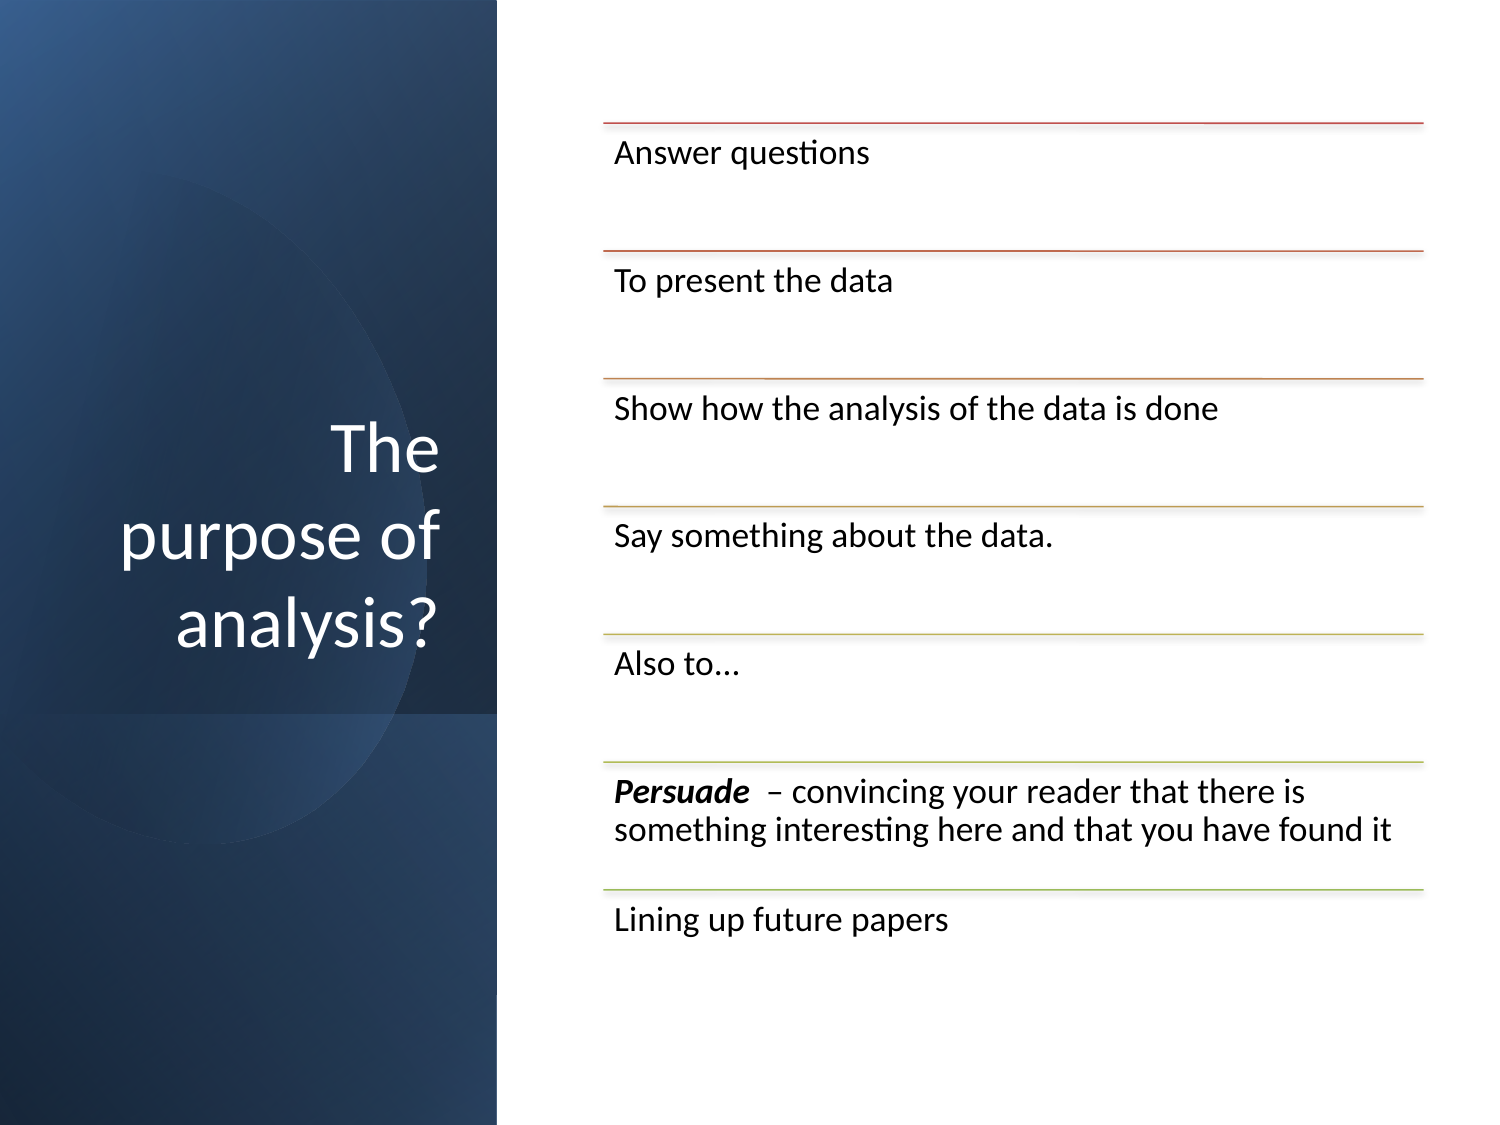

Answer questions
To present the data
Show how the analysis of the data is done
Say something about the data.
Also to...
Persuade  – convincing your reader that there is something interesting here and that you have found it
Lining up future papers

# The purpose of analysis?